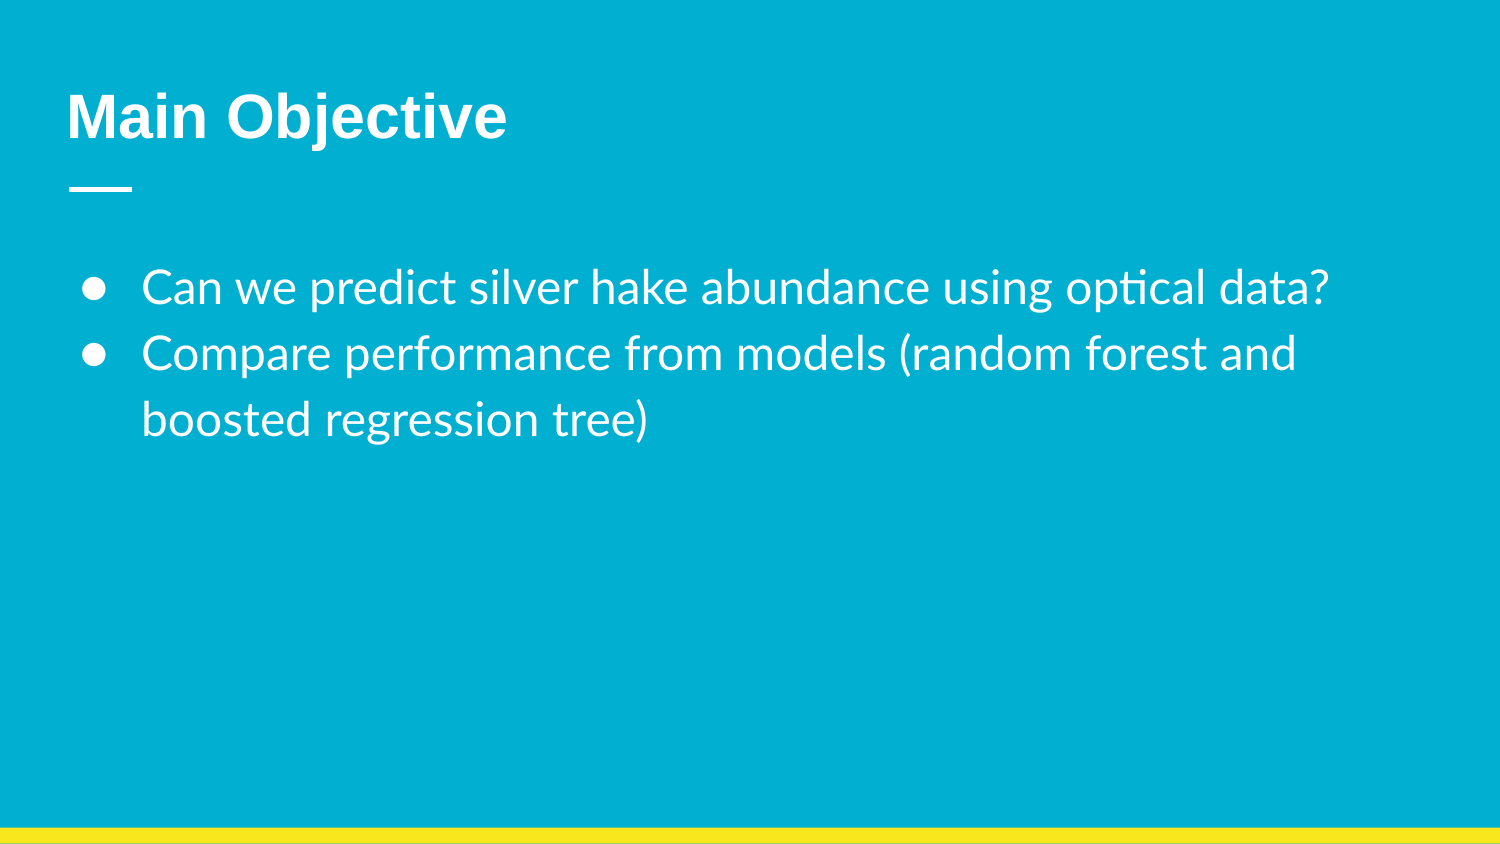

# Main Objective
Can we predict silver hake abundance using optical data?
Compare performance from models (random forest and boosted regression tree)